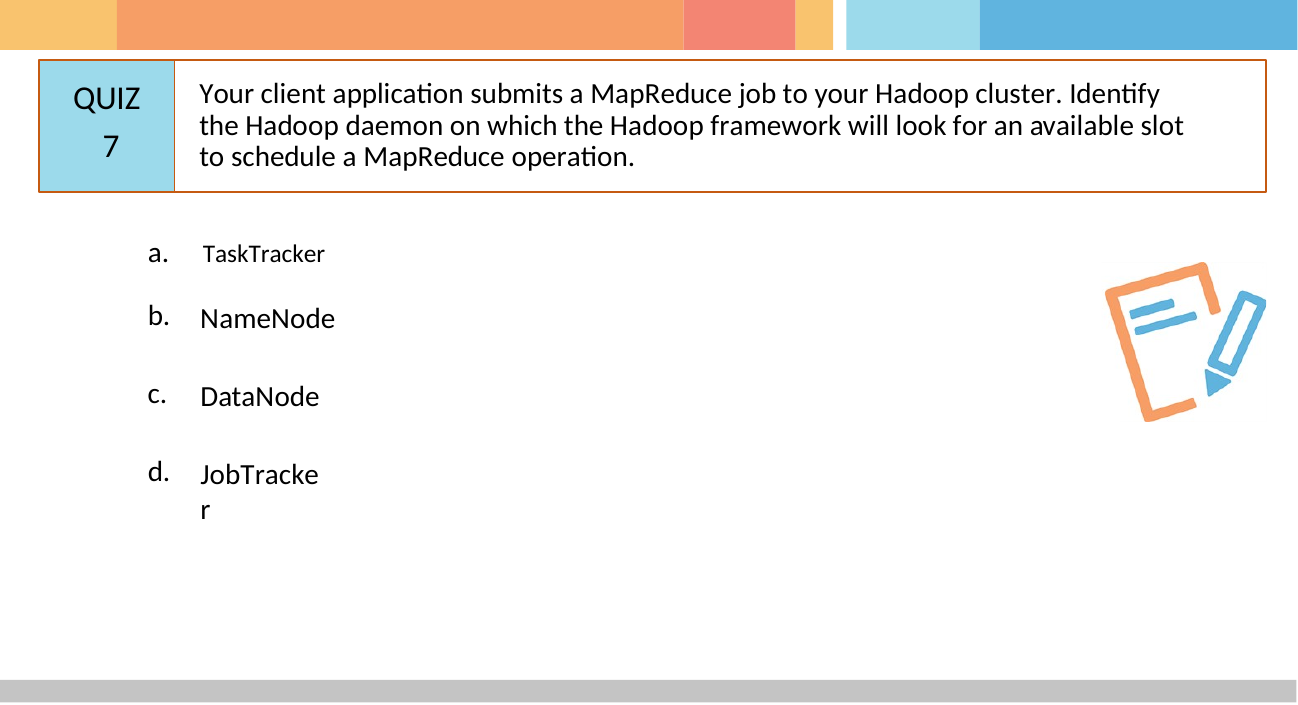

# QUIZ 7
Your client application submits a MapReduce job to your Hadoop cluster. Identify the Hadoop daemon on which the Hadoop framework will look for an available slot to schedule a MapReduce operation.
a.	TaskTracker

b.
NameNode
c.
DataNode
d.
JobTracker